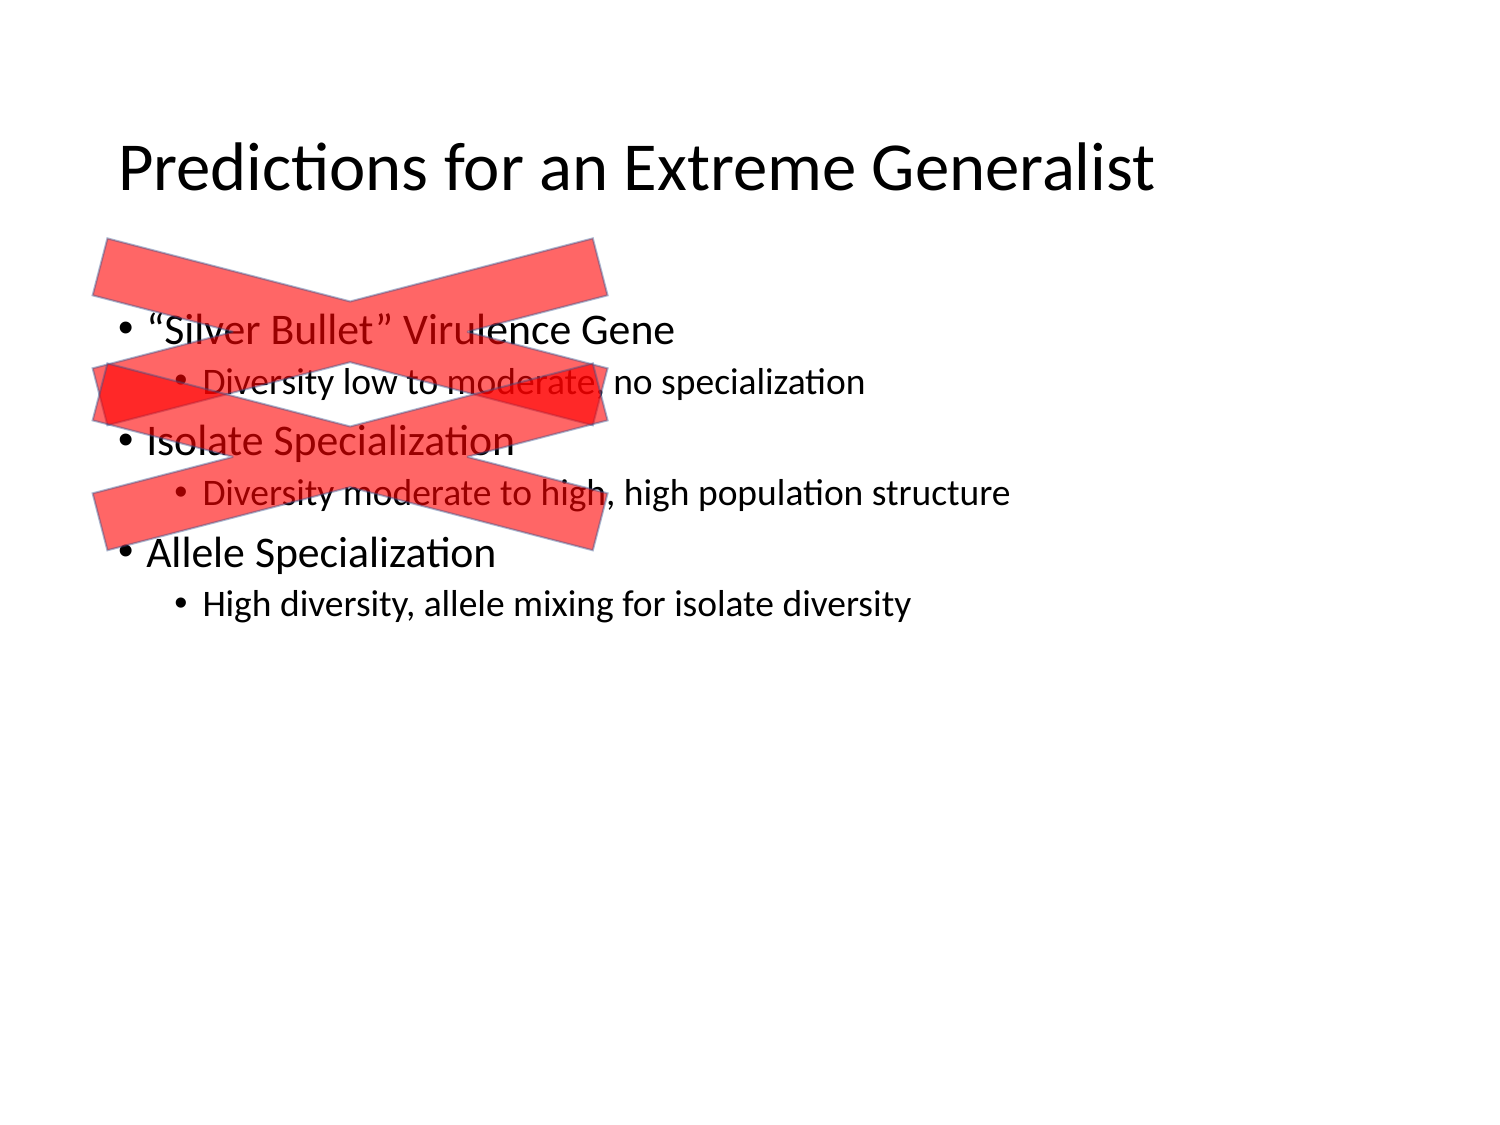

# Predictions for an Extreme Generalist

“Silver Bullet” Virulence Gene
Diversity low to moderate, no specialization
Isolate Specialization
Diversity moderate to high, high population structure
Allele Specialization
High diversity, allele mixing for isolate diversity